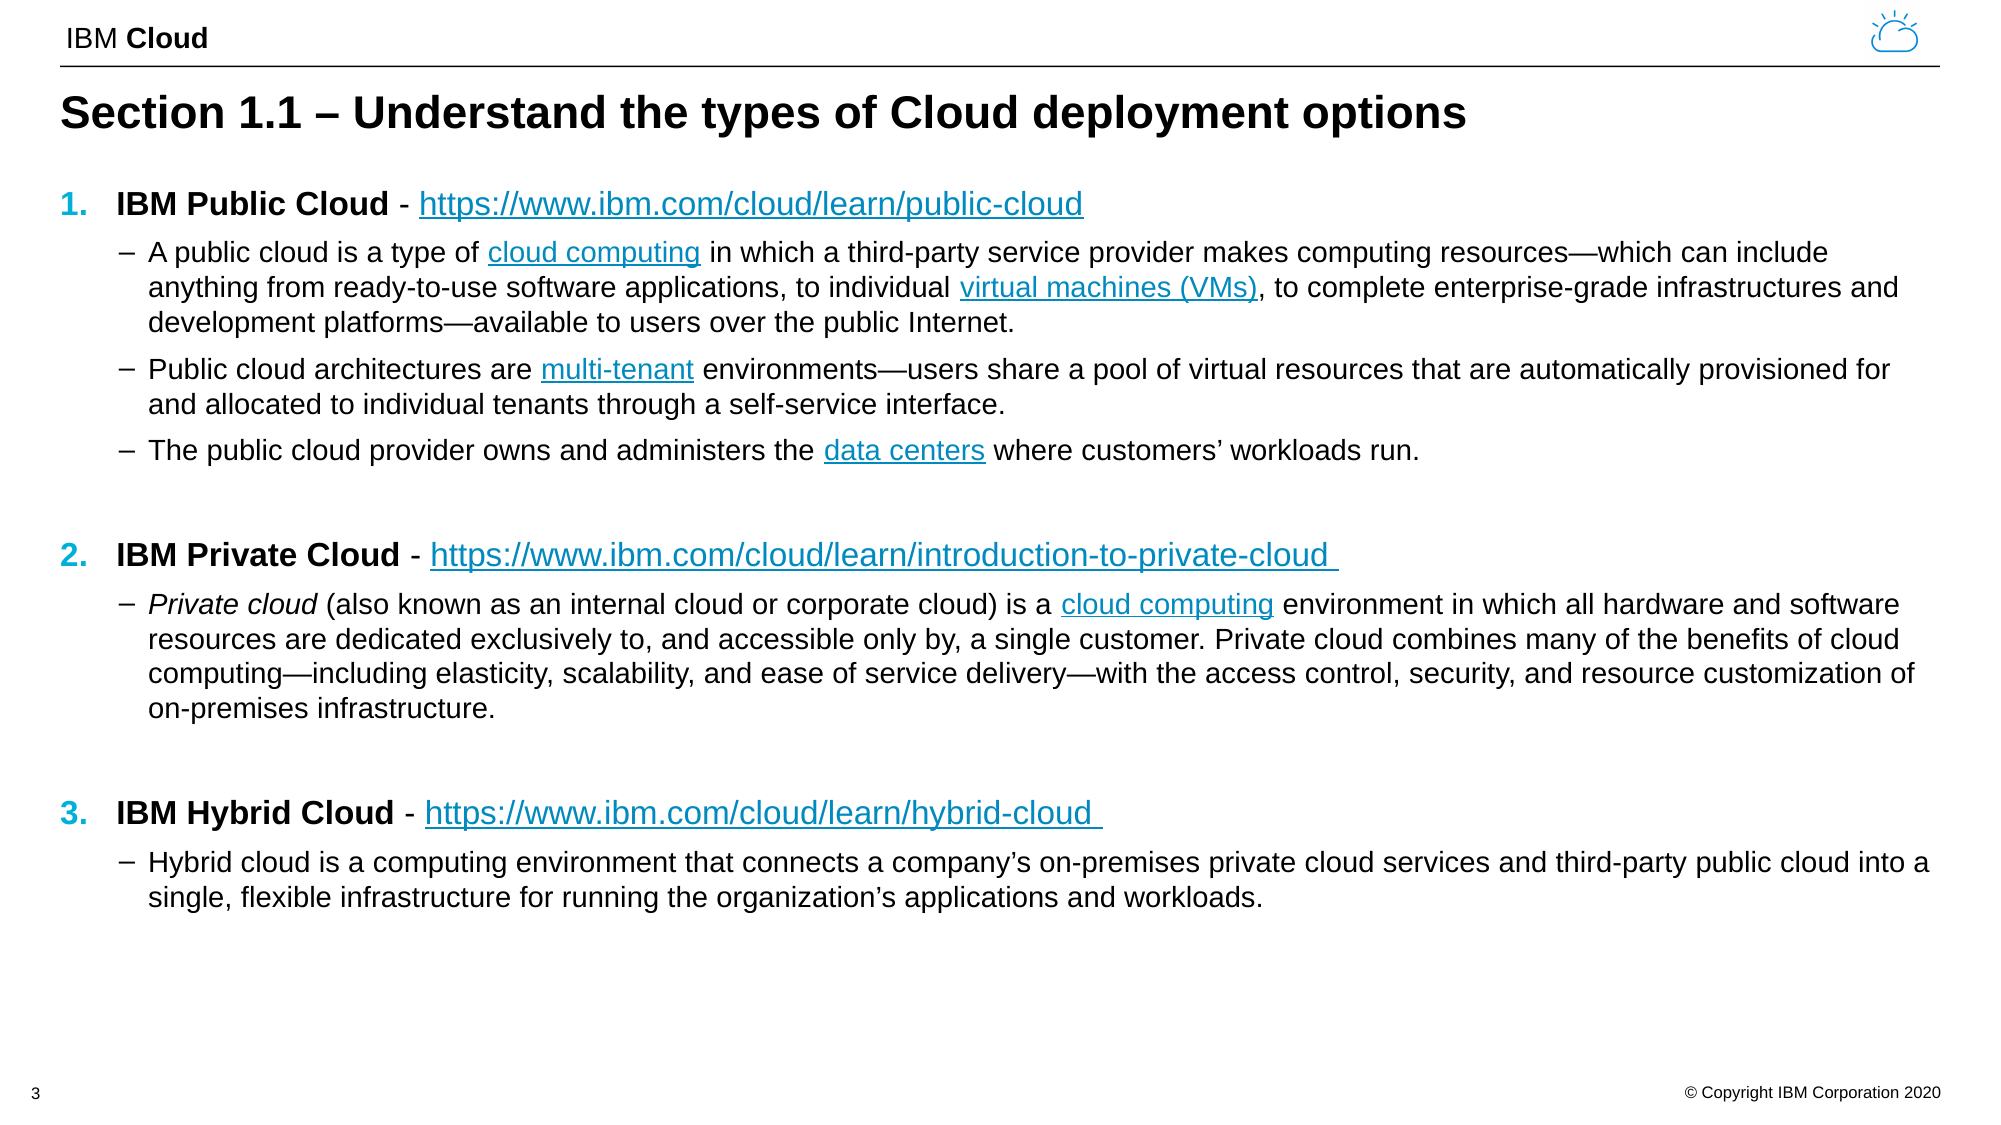

# Section 1.1 – Understand the types of Cloud deployment options
IBM Public Cloud - https://www.ibm.com/cloud/learn/public-cloud
A public cloud is a type of cloud computing in which a third-party service provider makes computing resources—which can include anything from ready-to-use software applications, to individual virtual machines (VMs), to complete enterprise-grade infrastructures and development platforms—available to users over the public Internet.
Public cloud architectures are multi-tenant environments—users share a pool of virtual resources that are automatically provisioned for and allocated to individual tenants through a self-service interface.
The public cloud provider owns and administers the data centers where customers’ workloads run.

IBM Private Cloud - https://www.ibm.com/cloud/learn/introduction-to-private-cloud
Private cloud (also known as an internal cloud or corporate cloud) is a cloud computing environment in which all hardware and software resources are dedicated exclusively to, and accessible only by, a single customer. Private cloud combines many of the benefits of cloud computing—including elasticity, scalability, and ease of service delivery—with the access control, security, and resource customization of on-premises infrastructure.

IBM Hybrid Cloud - https://www.ibm.com/cloud/learn/hybrid-cloud
Hybrid cloud is a computing environment that connects a company’s on-premises private cloud services and third-party public cloud into a single, flexible infrastructure for running the organization’s applications and workloads.
3